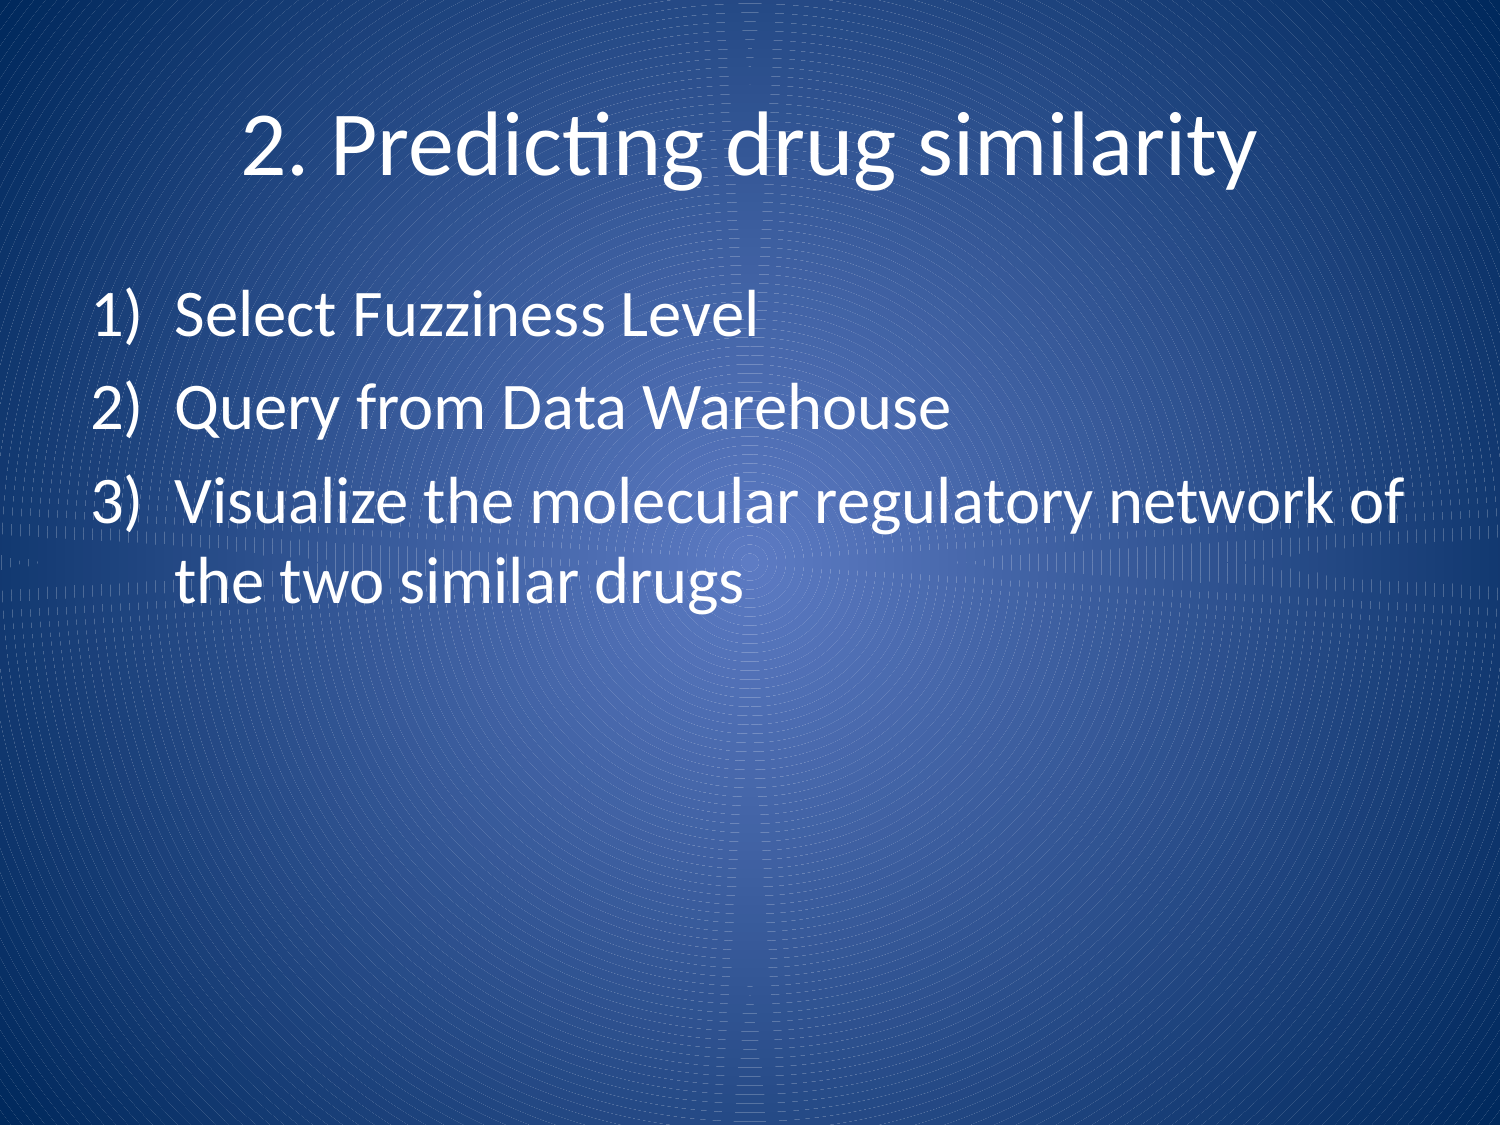

# 2. Predicting drug similarity
Select Fuzziness Level
Query from Data Warehouse
Visualize the molecular regulatory network of the two similar drugs